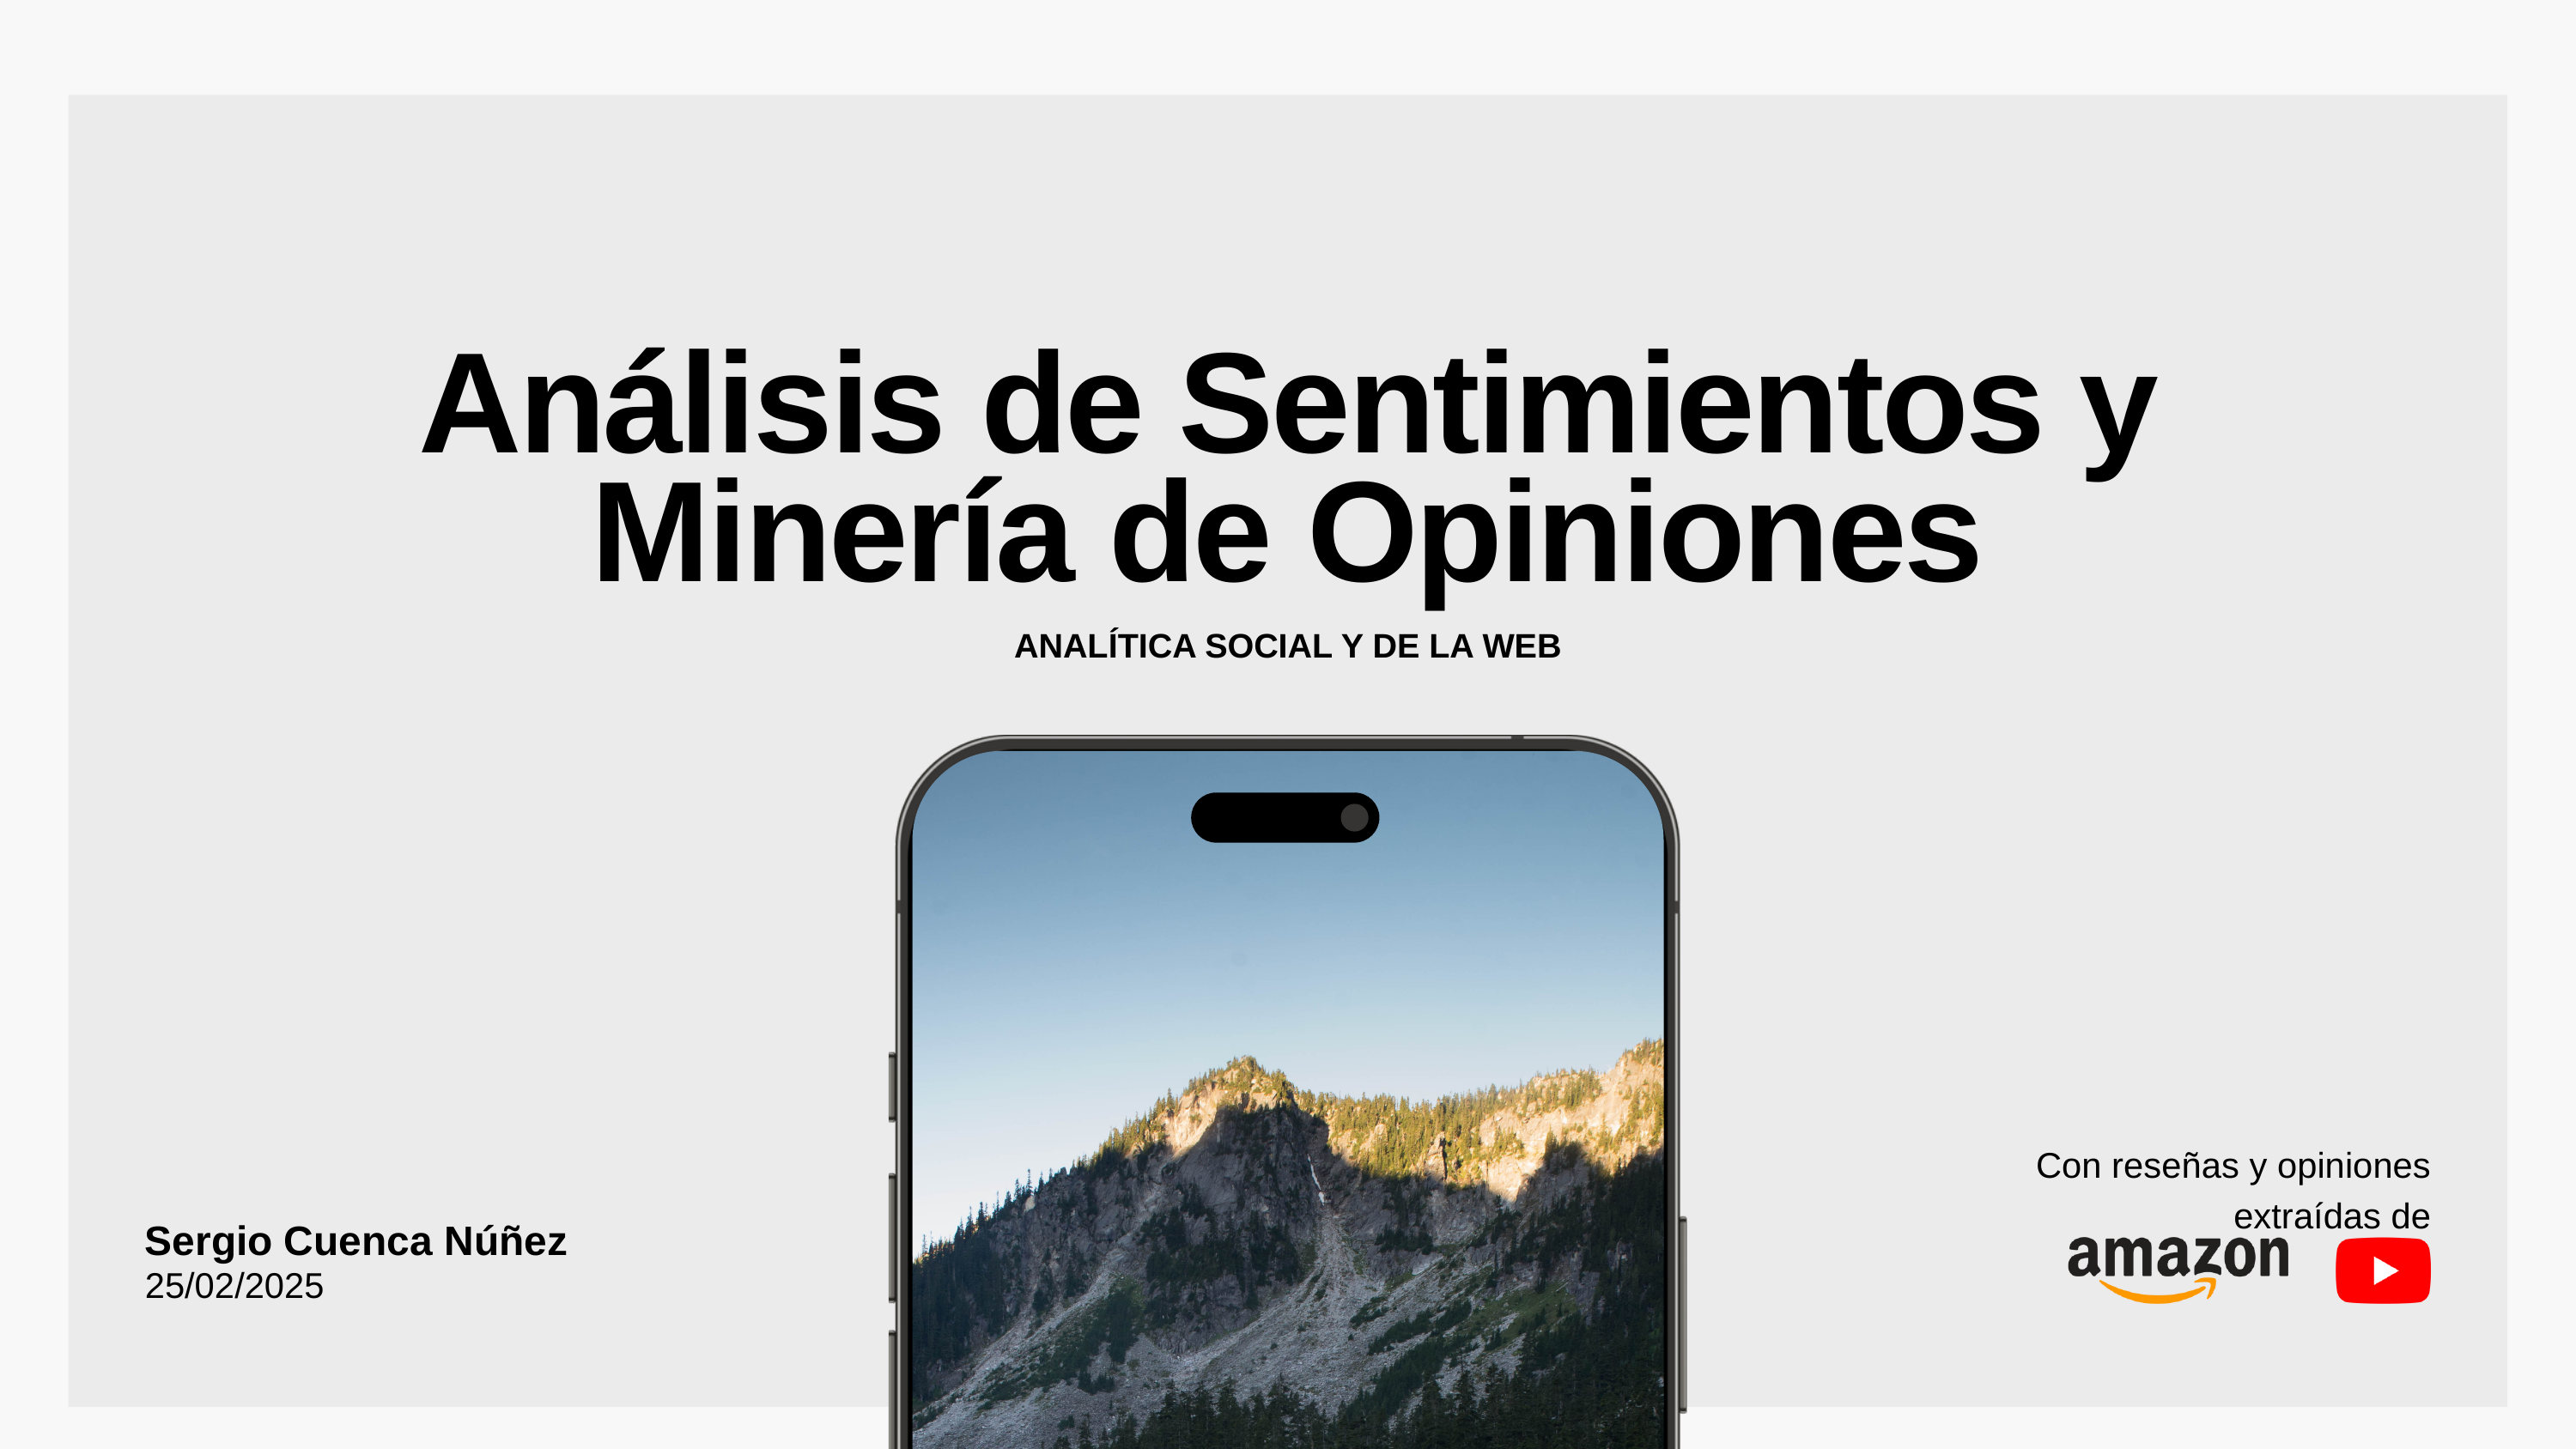

Análisis de Sentimientos y Minería de Opiniones
ANALÍTICA SOCIAL Y DE LA WEB

Con reseñas y opiniones extraídas de
Sergio Cuenca Núñez

25/02/2025